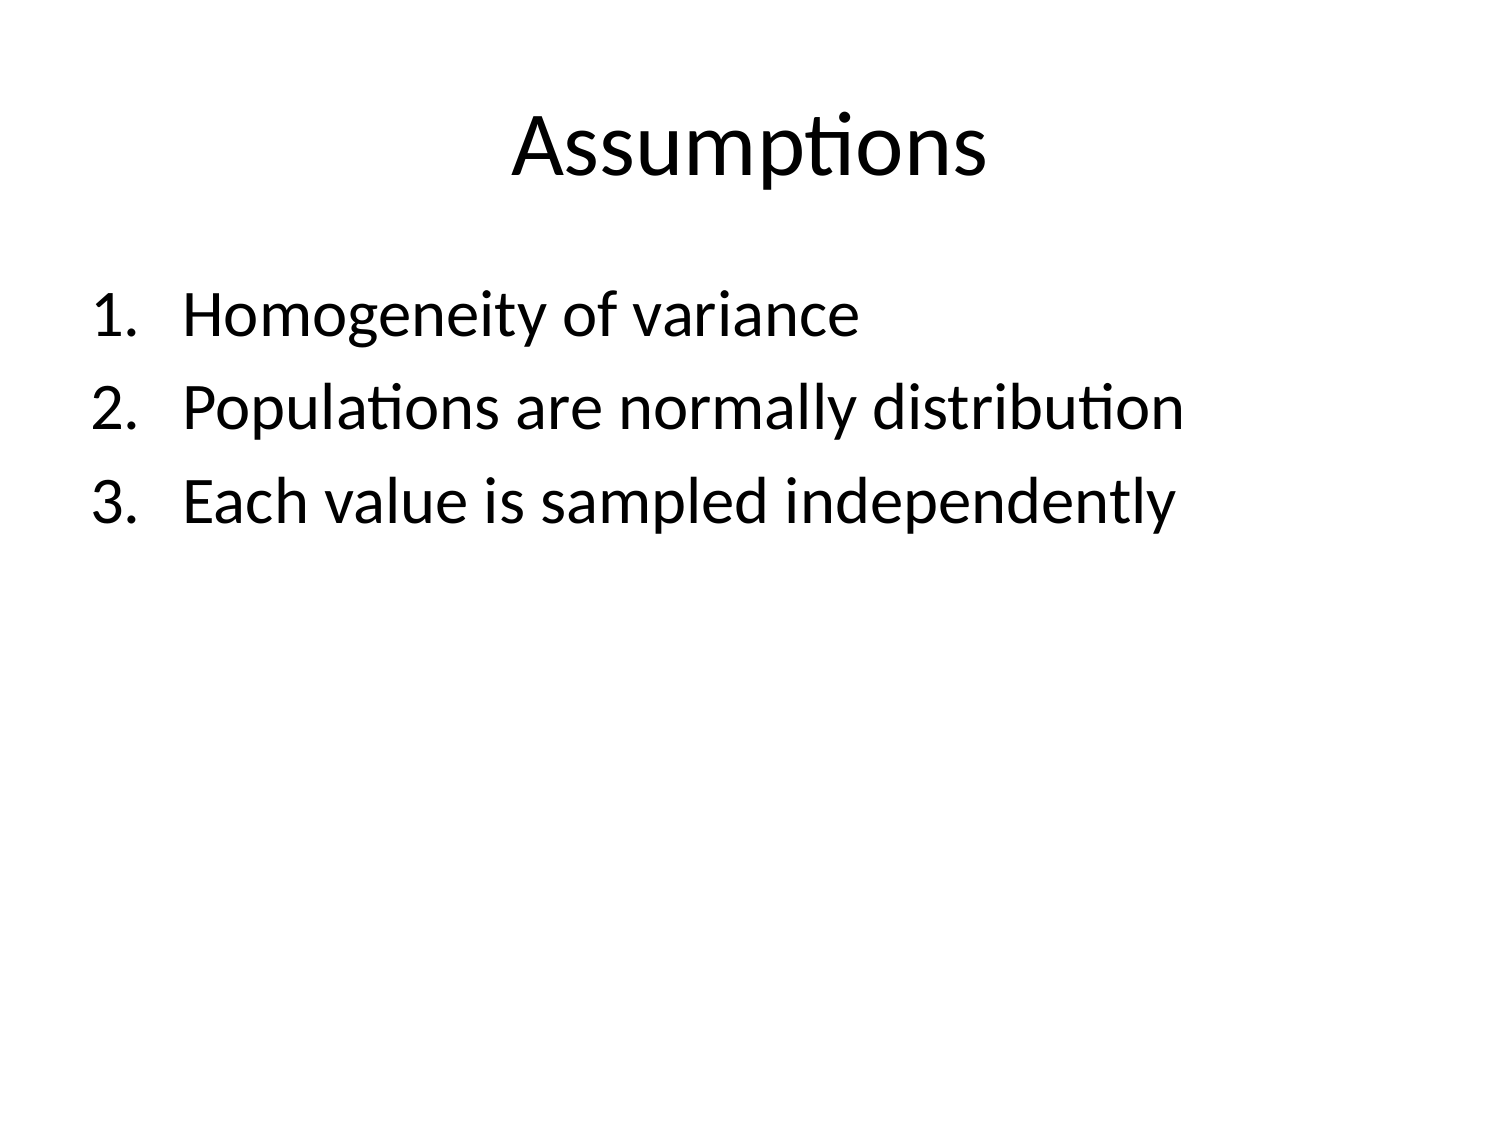

# Assumptions
Homogeneity of variance
Populations are normally distribution
Each value is sampled independently